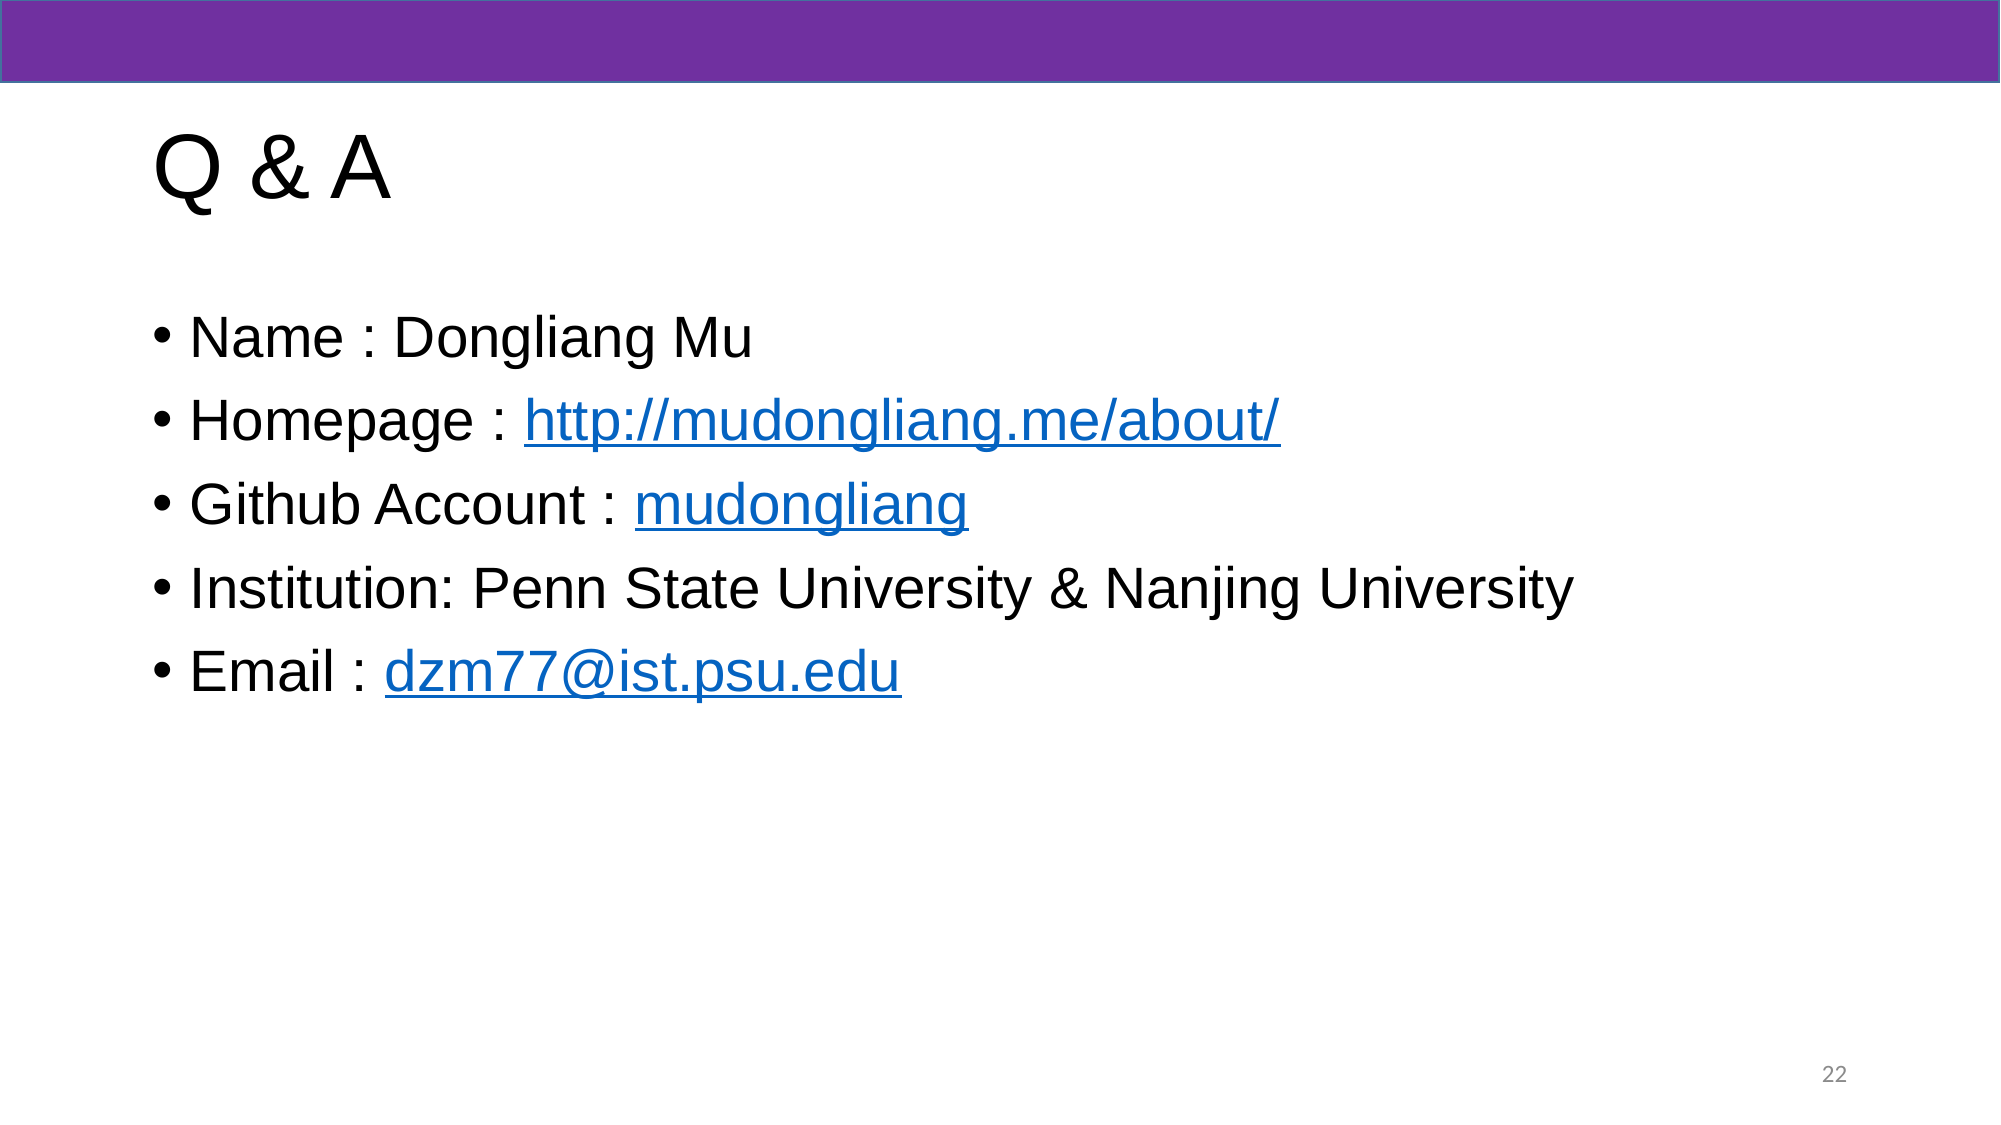

# Q & A
Name : Dongliang Mu
Homepage : http://mudongliang.me/about/
Github Account : mudongliang
Institution: Penn State University & Nanjing University
Email : dzm77@ist.psu.edu

22